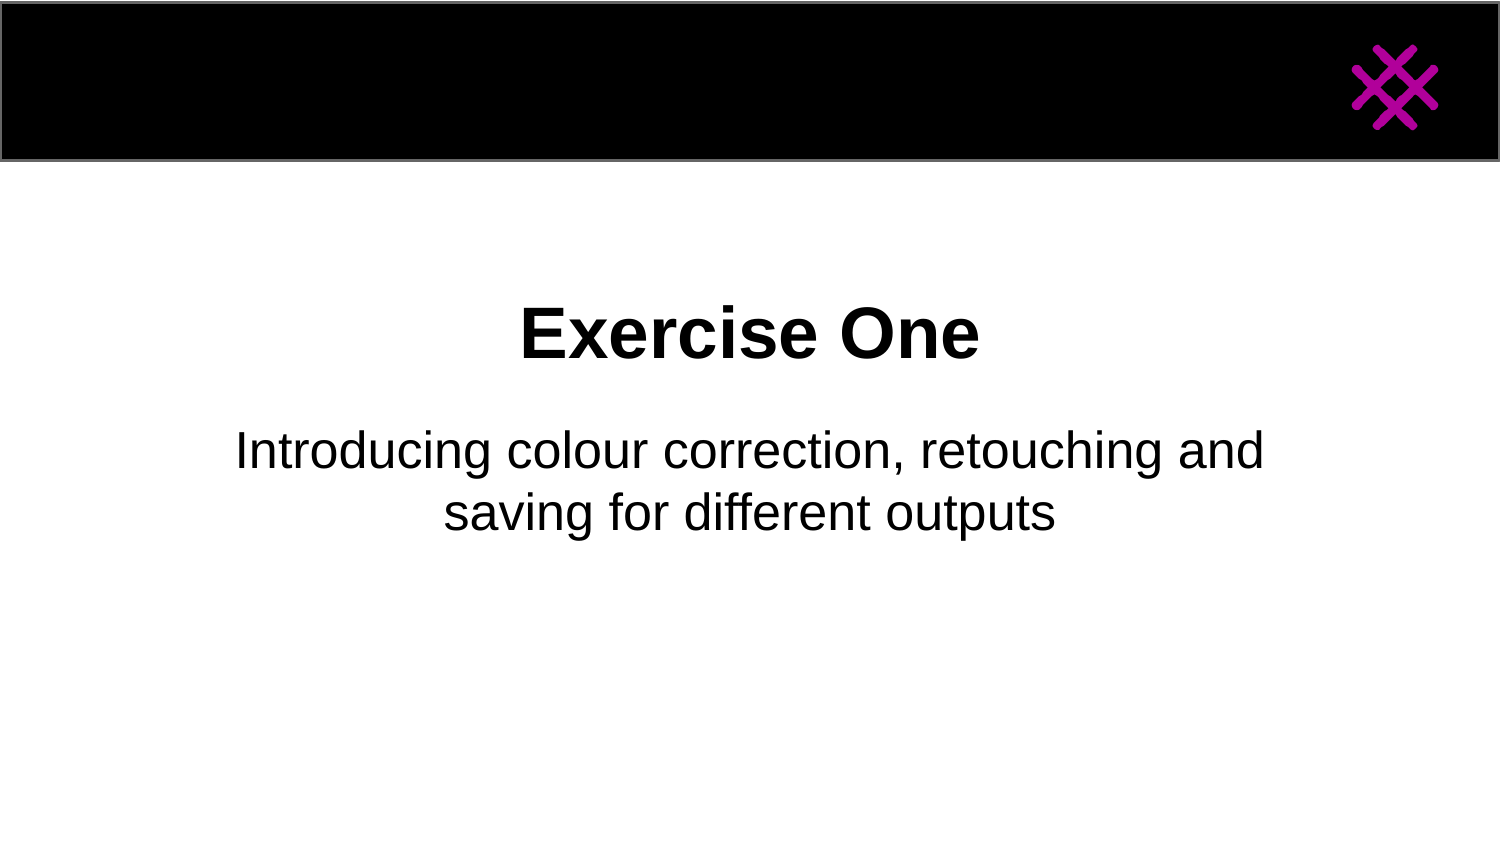

Exercise One

Introducing colour correction, retouching and saving for different outputs